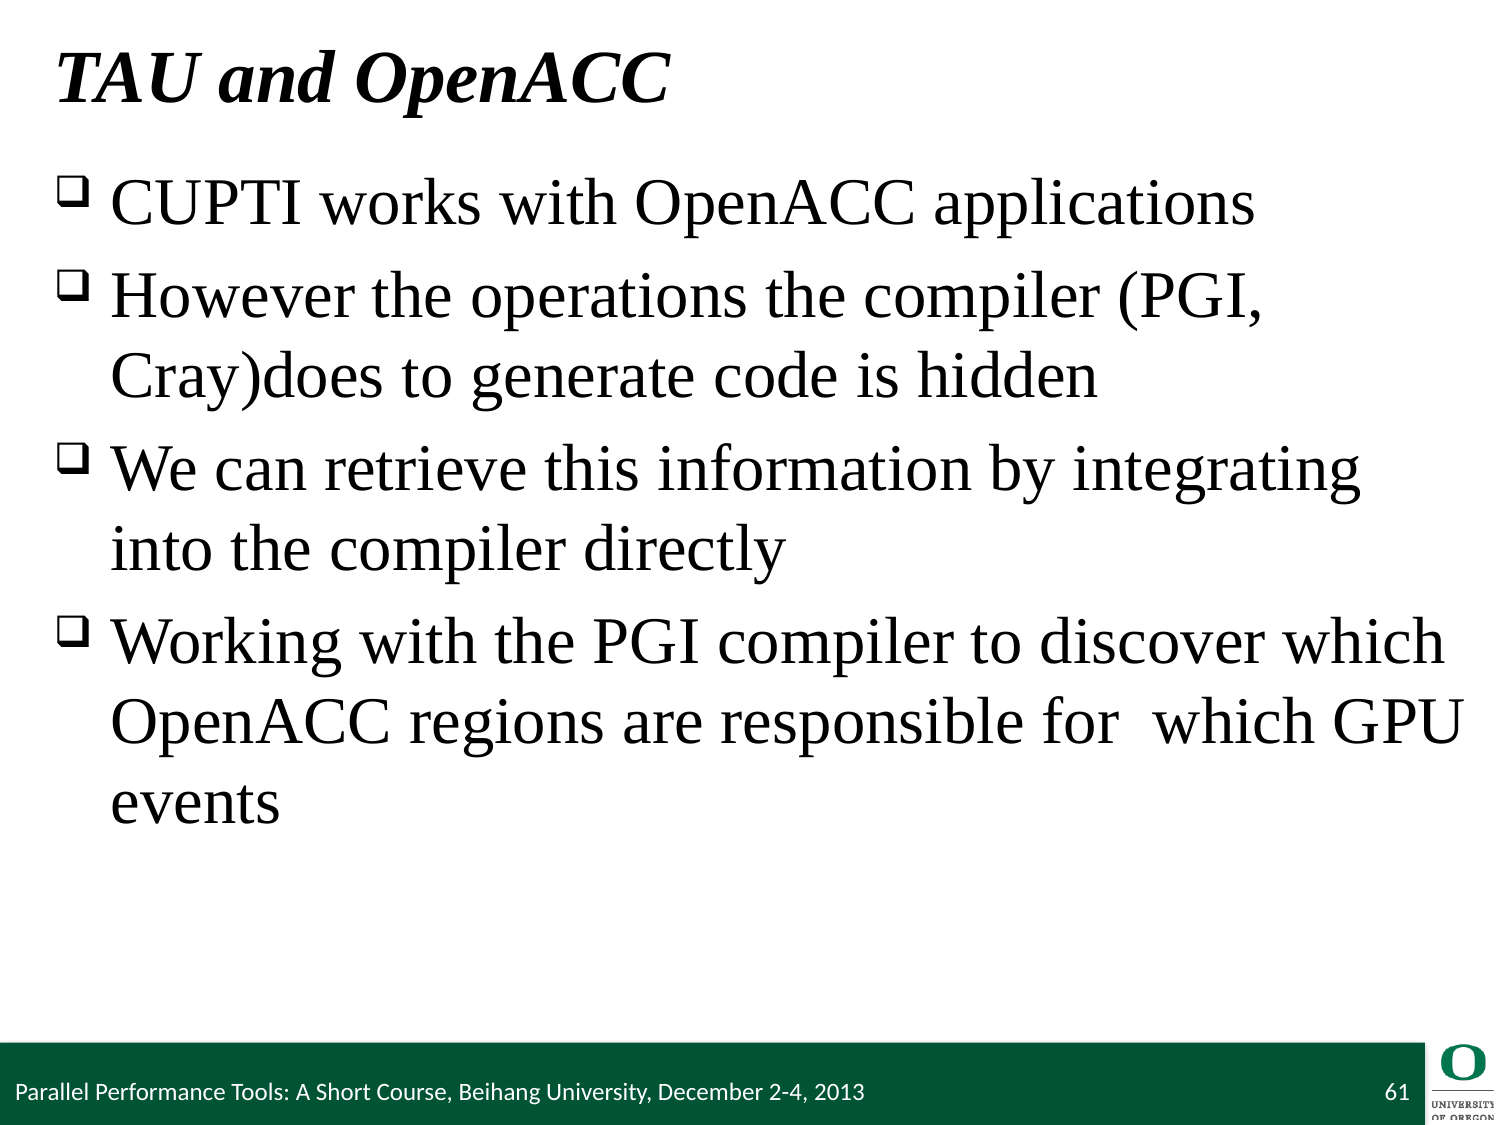

# TAU and OpenACC
CUPTI works with OpenACC applications
However the operations the compiler (PGI, Cray)does to generate code is hidden
We can retrieve this information by integrating into the compiler directly
Working with the PGI compiler to discover which OpenACC regions are responsible for  which GPU events
Parallel Performance Tools: A Short Course, Beihang University, December 2-4, 2013
61